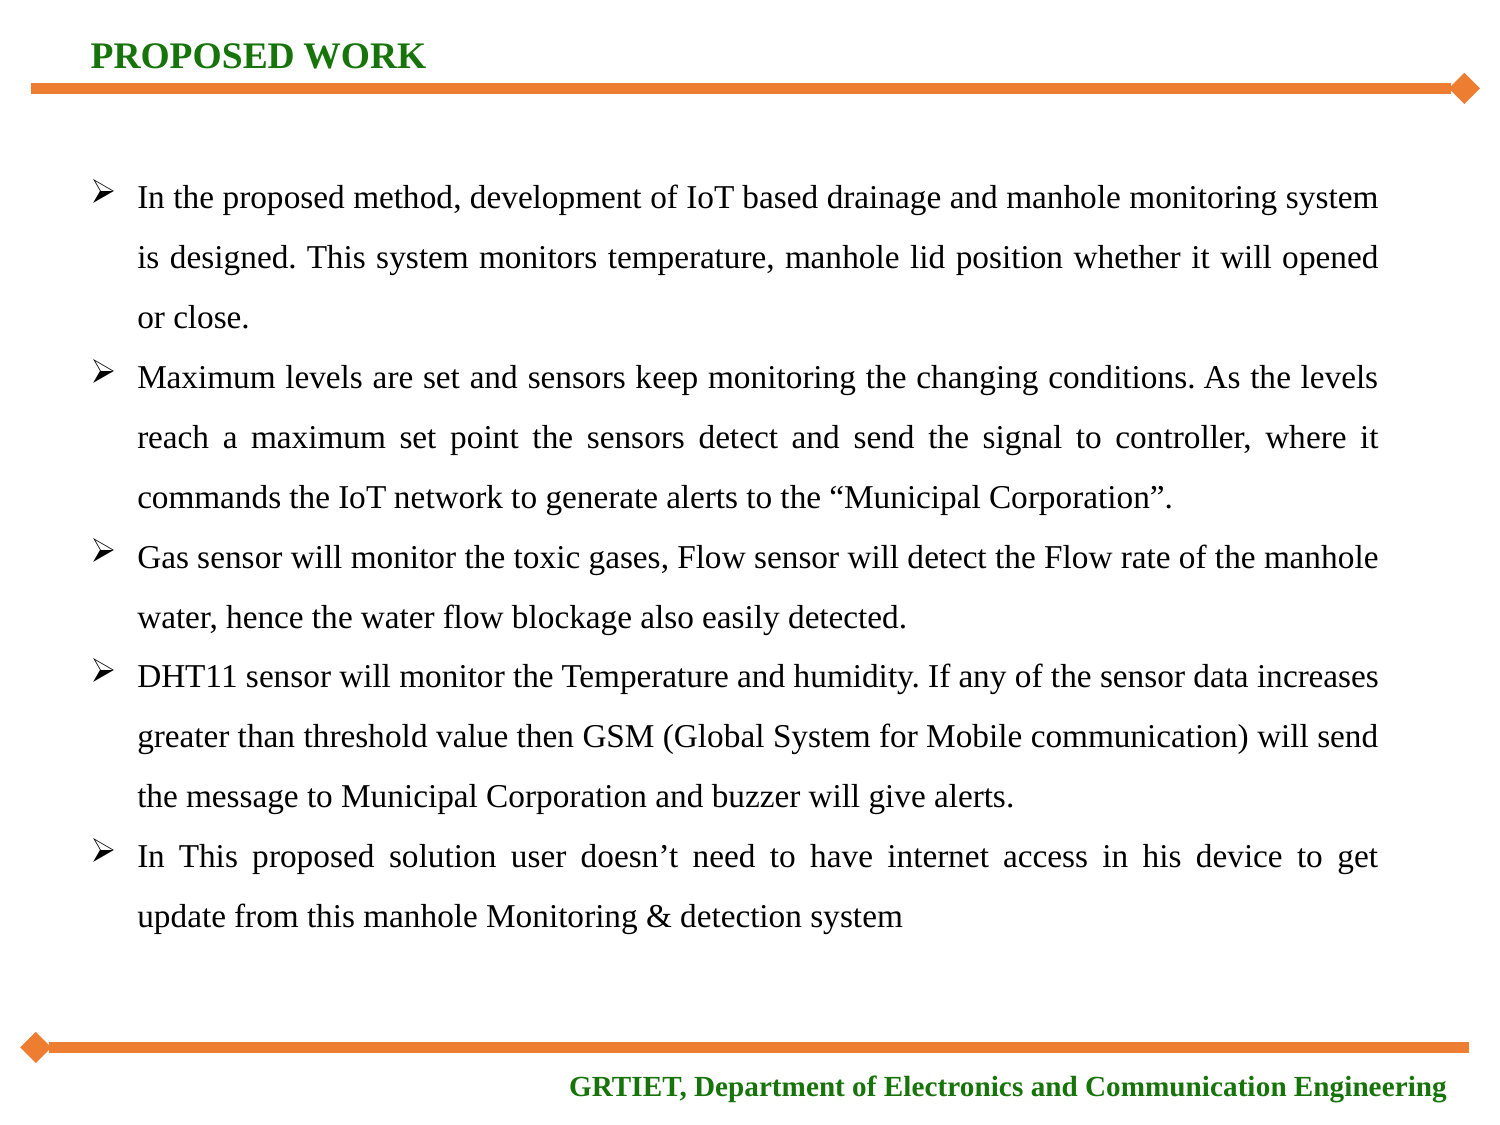

PROPOSED WORK
In the proposed method, development of IoT based drainage and manhole monitoring system is designed. This system monitors temperature, manhole lid position whether it will opened or close.
Maximum levels are set and sensors keep monitoring the changing conditions. As the levels reach a maximum set point the sensors detect and send the signal to controller, where it commands the IoT network to generate alerts to the “Municipal Corporation”.
Gas sensor will monitor the toxic gases, Flow sensor will detect the Flow rate of the manhole water, hence the water flow blockage also easily detected.
DHT11 sensor will monitor the Temperature and humidity. If any of the sensor data increases greater than threshold value then GSM (Global System for Mobile communication) will send the message to Municipal Corporation and buzzer will give alerts.
In This proposed solution user doesn’t need to have internet access in his device to get update from this manhole Monitoring & detection system

GRTIET, Department of Electronics and Communication Engineering